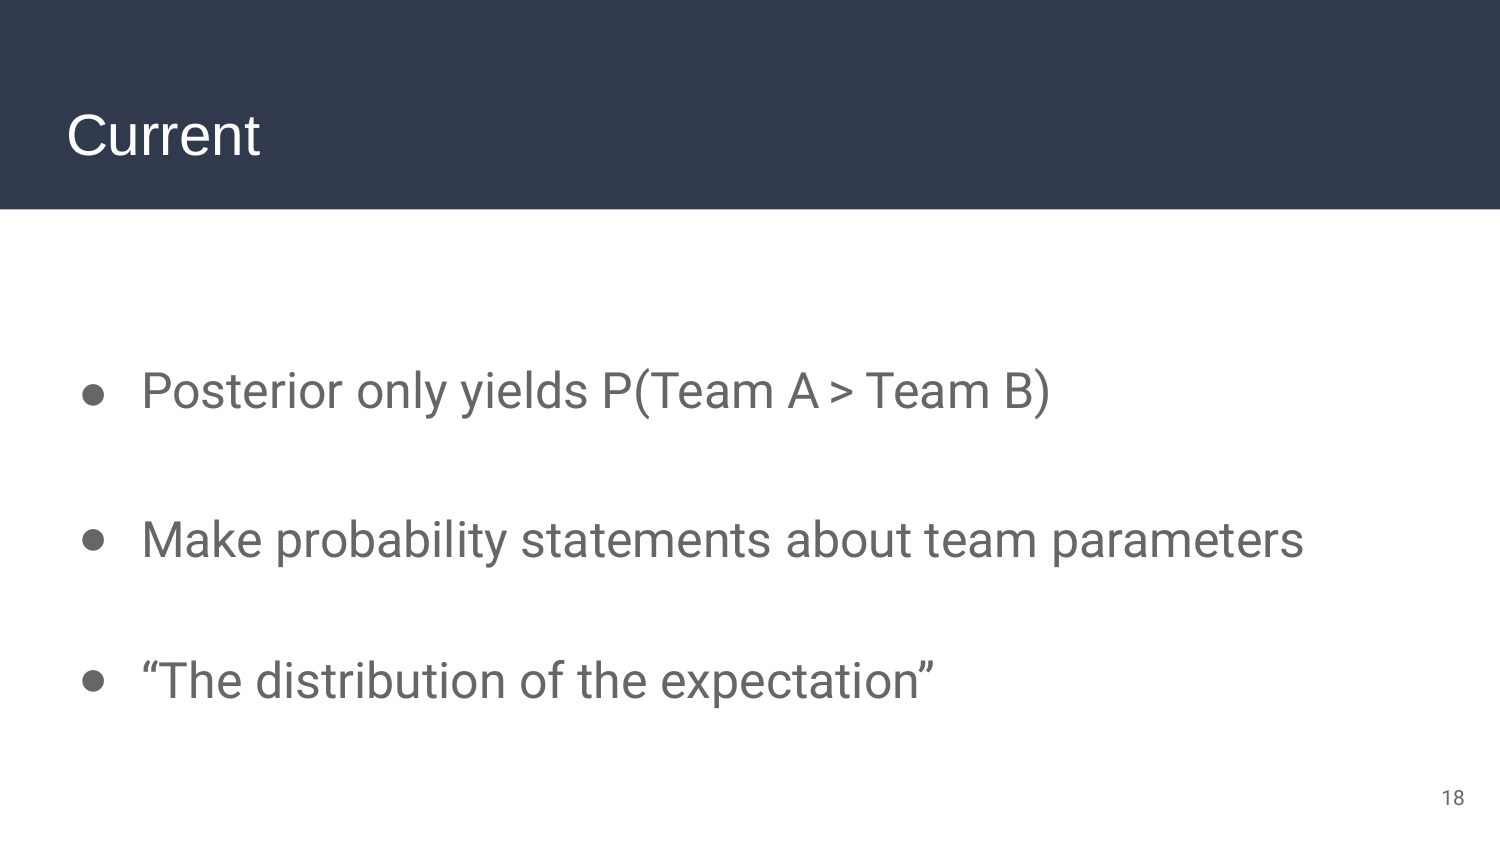

# Current
Posterior only yields P(Team A > Team B)
Make probability statements about team parameters
“The distribution of the expectation”
18